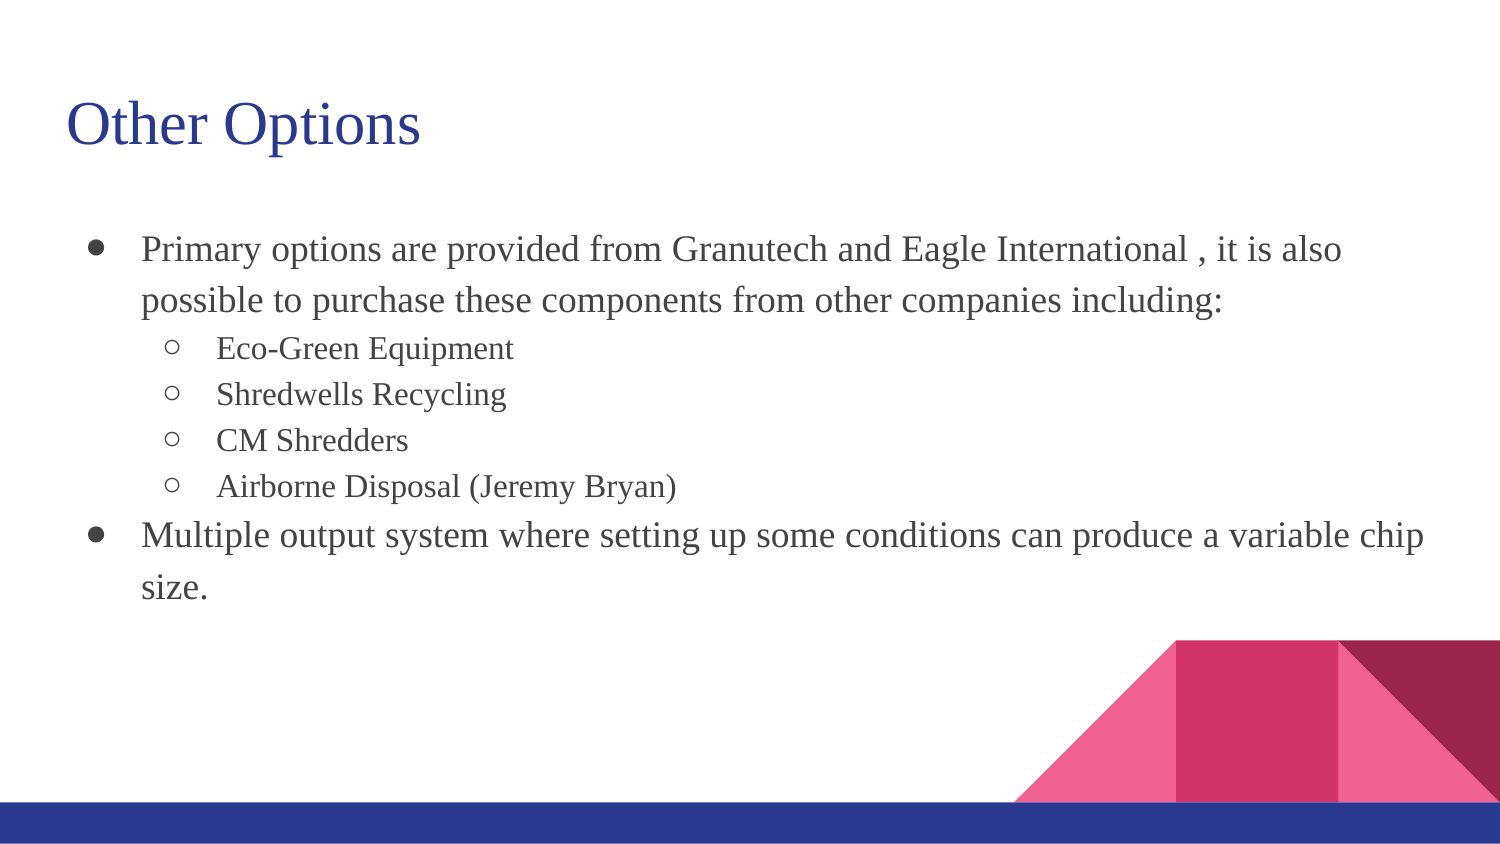

# Other Options
Primary options are provided from Granutech and Eagle International , it is also possible to purchase these components from other companies including:
Eco-Green Equipment
Shredwells Recycling
CM Shredders
Airborne Disposal (Jeremy Bryan)
Multiple output system where setting up some conditions can produce a variable chip size.